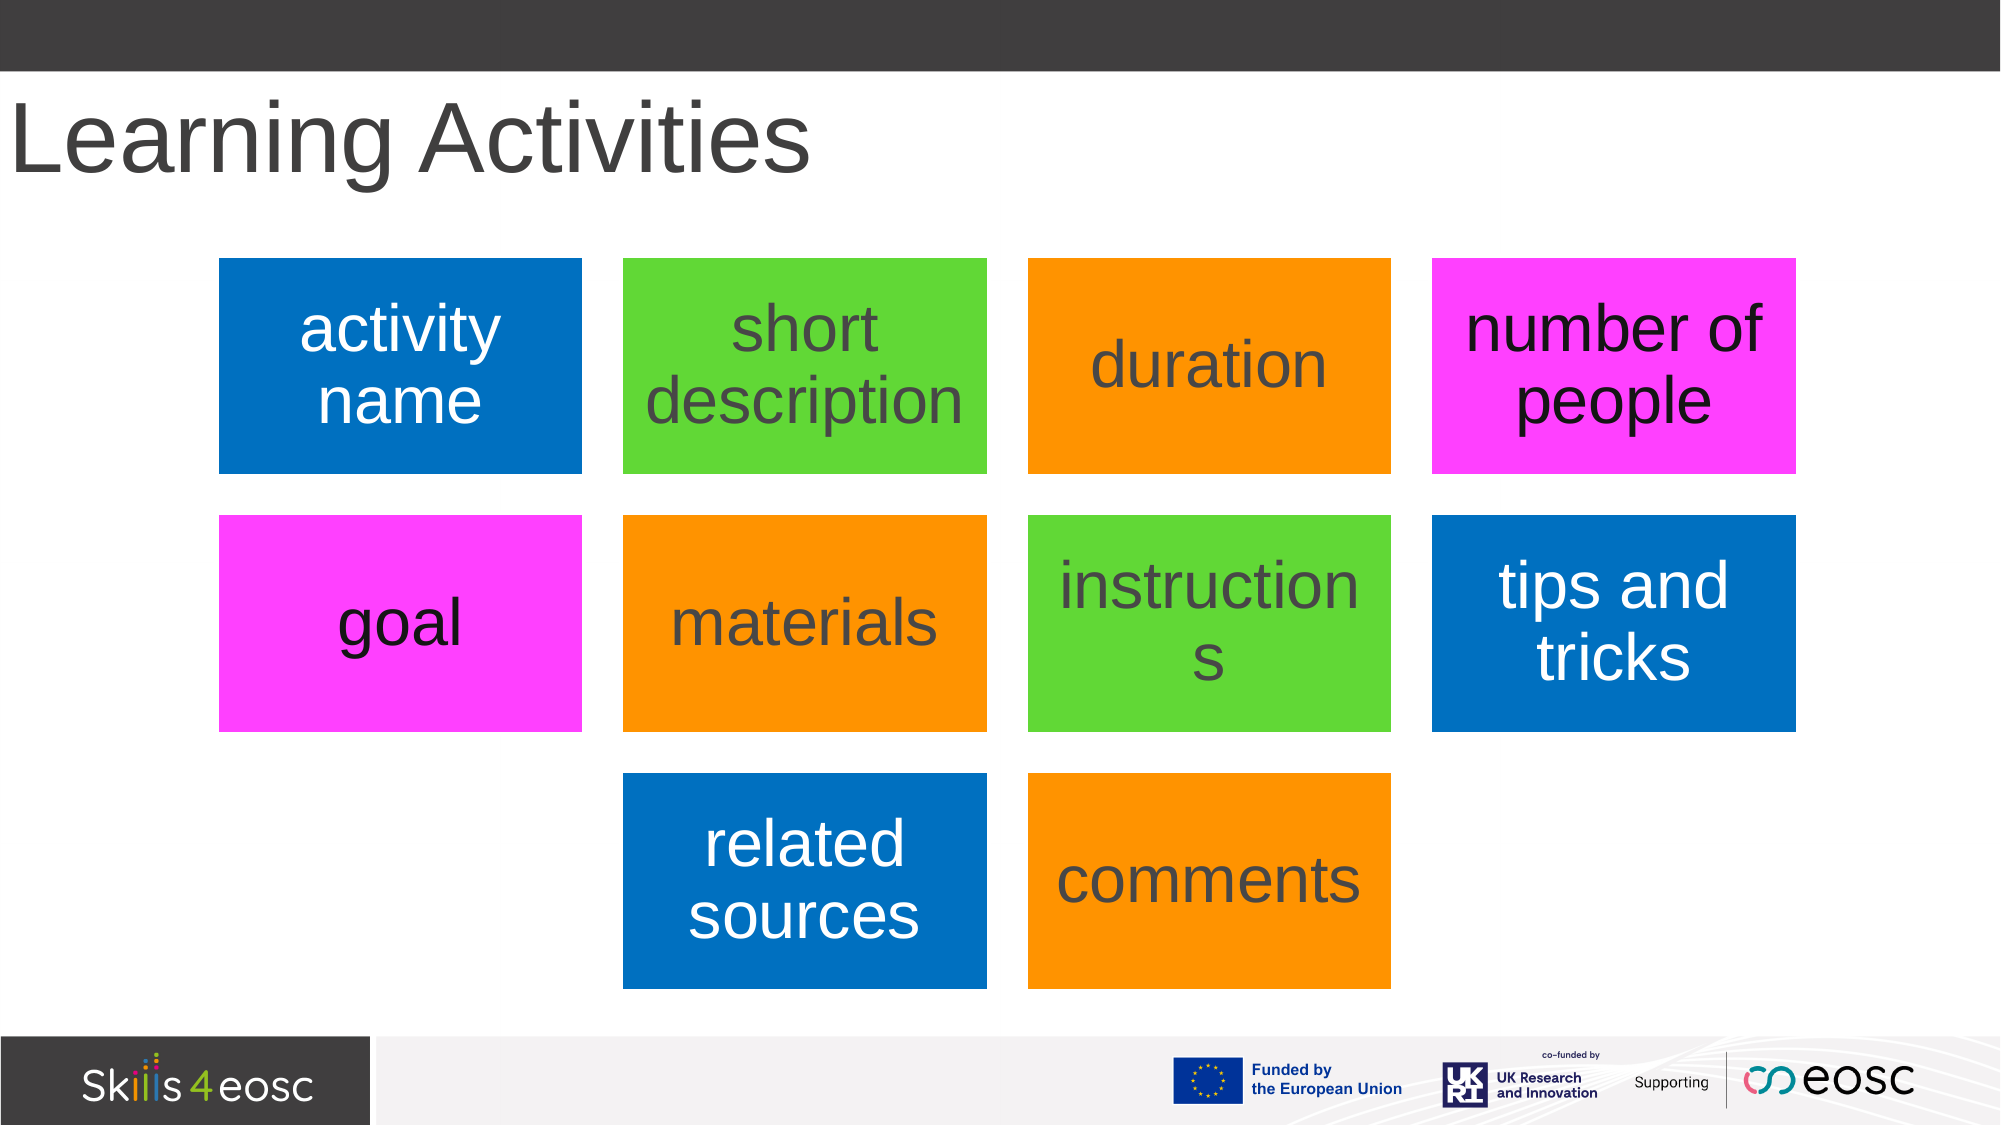

# Learning Activities
activity name
short description
duration
number of people
goal
materials
instructions
tips and tricks
related sources
comments